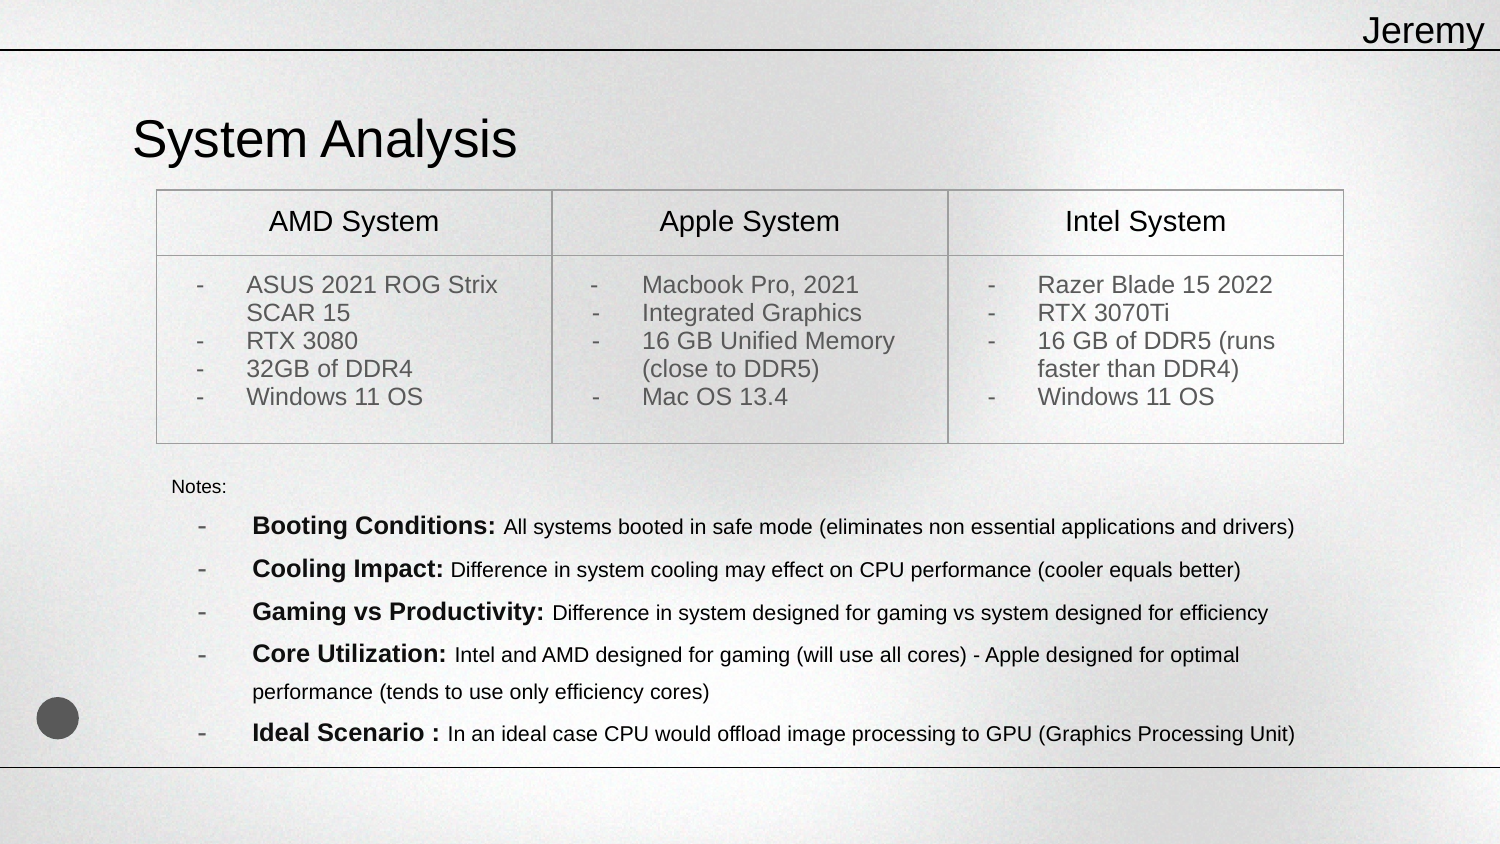

Jeremy
# System Analysis
| AMD System | Apple System | Intel System |
| --- | --- | --- |
| ASUS 2021 ROG Strix SCAR 15 RTX 3080 32GB of DDR4 Windows 11 OS | Macbook Pro, 2021 Integrated Graphics 16 GB Unified Memory (close to DDR5) Mac OS 13.4 | Razer Blade 15 2022 RTX 3070Ti 16 GB of DDR5 (runs faster than DDR4) Windows 11 OS |
Notes:
Booting Conditions: All systems booted in safe mode (eliminates non essential applications and drivers)
Cooling Impact: Difference in system cooling may effect on CPU performance (cooler equals better)
Gaming vs Productivity: Difference in system designed for gaming vs system designed for efficiency
Core Utilization: Intel and AMD designed for gaming (will use all cores) - Apple designed for optimal performance (tends to use only efficiency cores)
Ideal Scenario : In an ideal case CPU would offload image processing to GPU (Graphics Processing Unit)